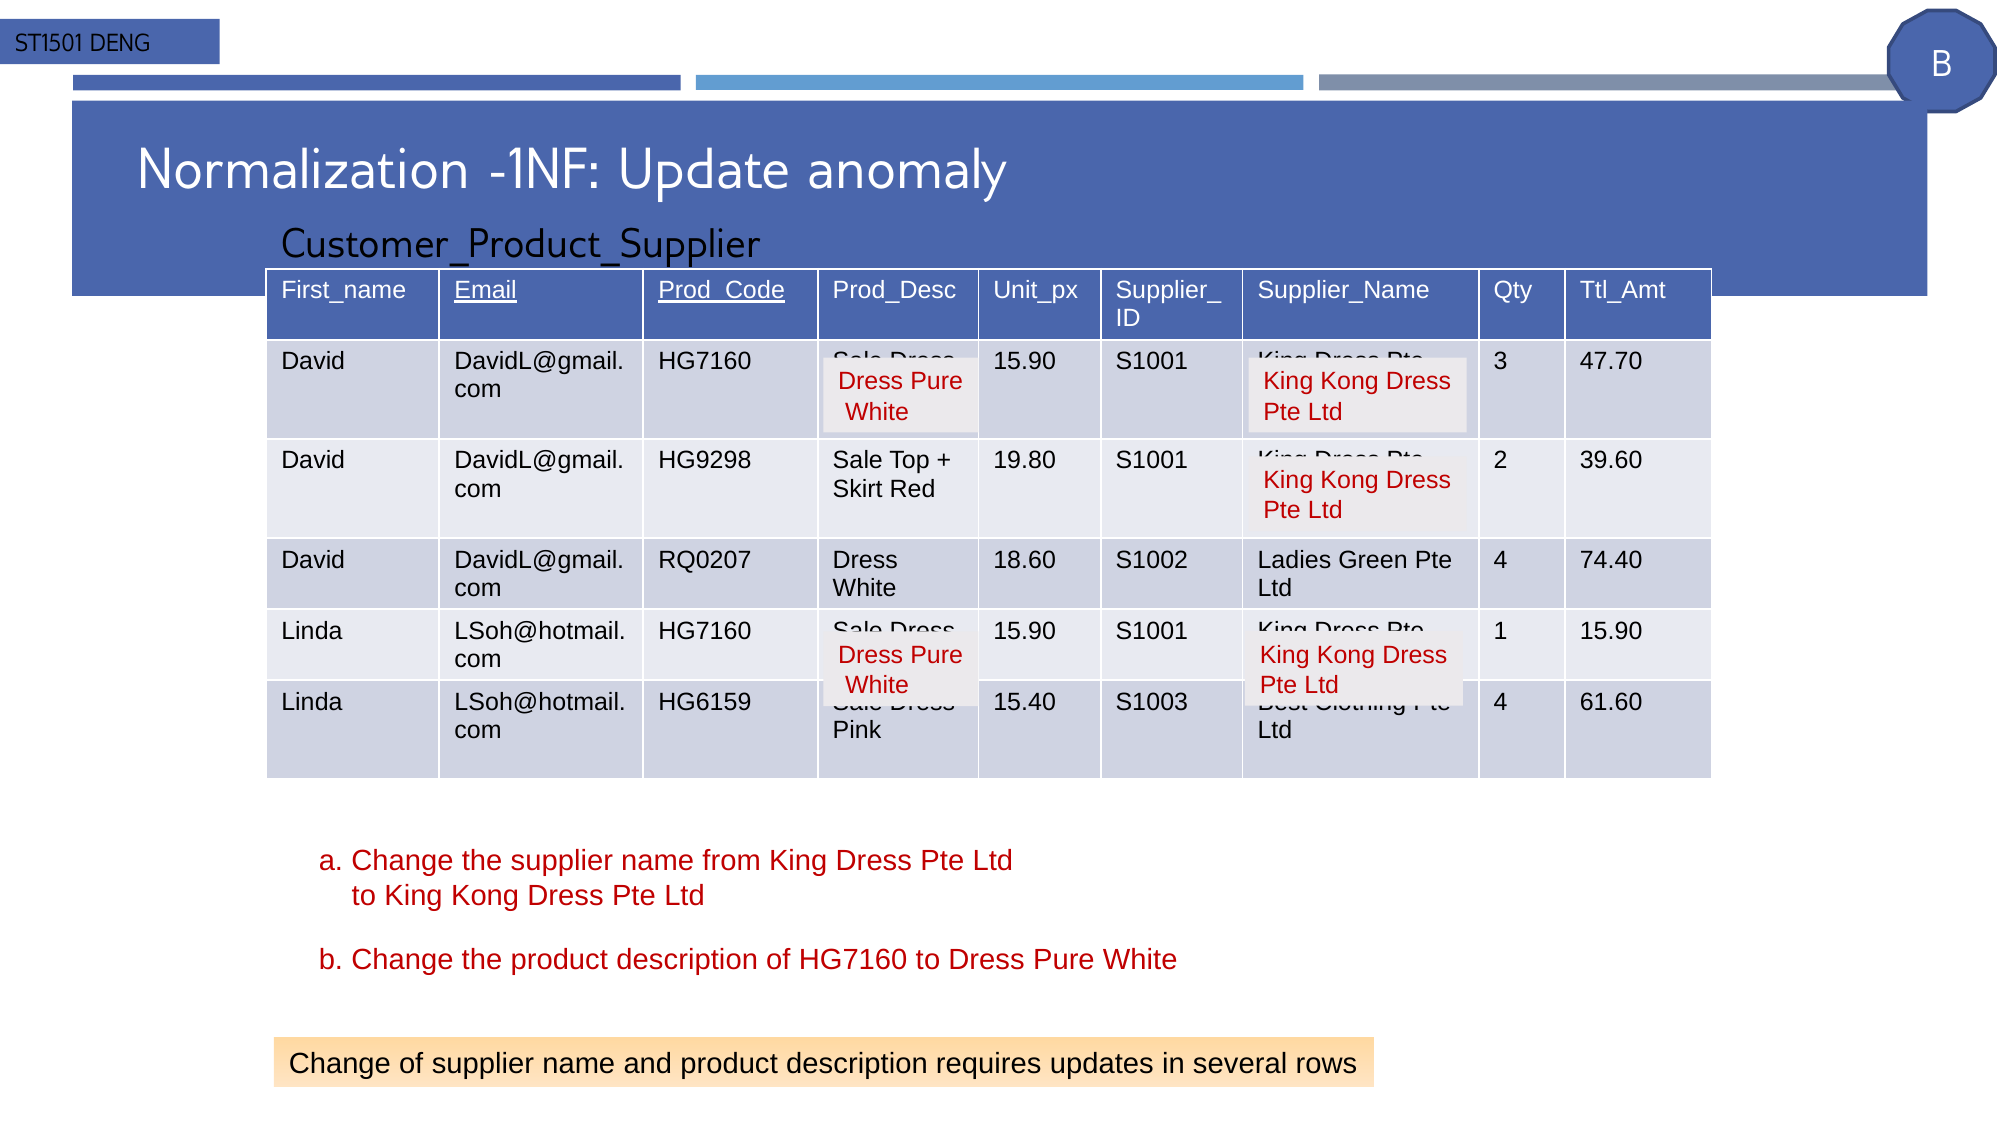

# Normalization -1NF: Update anomaly
Customer_Product_Supplier
| First\_name | Email | Prod\_Code | Prod\_Desc | Unit\_px | Supplier\_ID | Supplier\_Name | Qty | Ttl\_Amt |
| --- | --- | --- | --- | --- | --- | --- | --- | --- |
| David | DavidL@gmail.com | HG7160 | Sale Dress White | 15.90 | S1001 | King Dress Pte Ltd | 3 | 47.70 |
| David | DavidL@gmail.com | HG9298 | Sale Top + Skirt Red | 19.80 | S1001 | King Dress Pte Ltd | 2 | 39.60 |
| David | DavidL@gmail.com | RQ0207 | Dress White | 18.60 | S1002 | Ladies Green Pte Ltd | 4 | 74.40 |
| Linda | LSoh@hotmail.com | HG7160 | Sale Dress White | 15.90 | S1001 | King Dress Pte Ltd | 1 | 15.90 |
| Linda | LSoh@hotmail.com | HG6159 | Sale Dress Pink | 15.40 | S1003 | Best Clothing Pte Ltd | 4 | 61.60 |
King Kong Dress
Pte Ltd
Dress Pure
 White
King Kong Dress
Pte Ltd
King Kong Dress
Pte Ltd
Dress Pure
 White
a. Change the supplier name from King Dress Pte Ltd
    to King Kong Dress Pte Ltd
b. Change the product description of HG7160 to Dress Pure White
Change of supplier name and product description requires updates in several rows